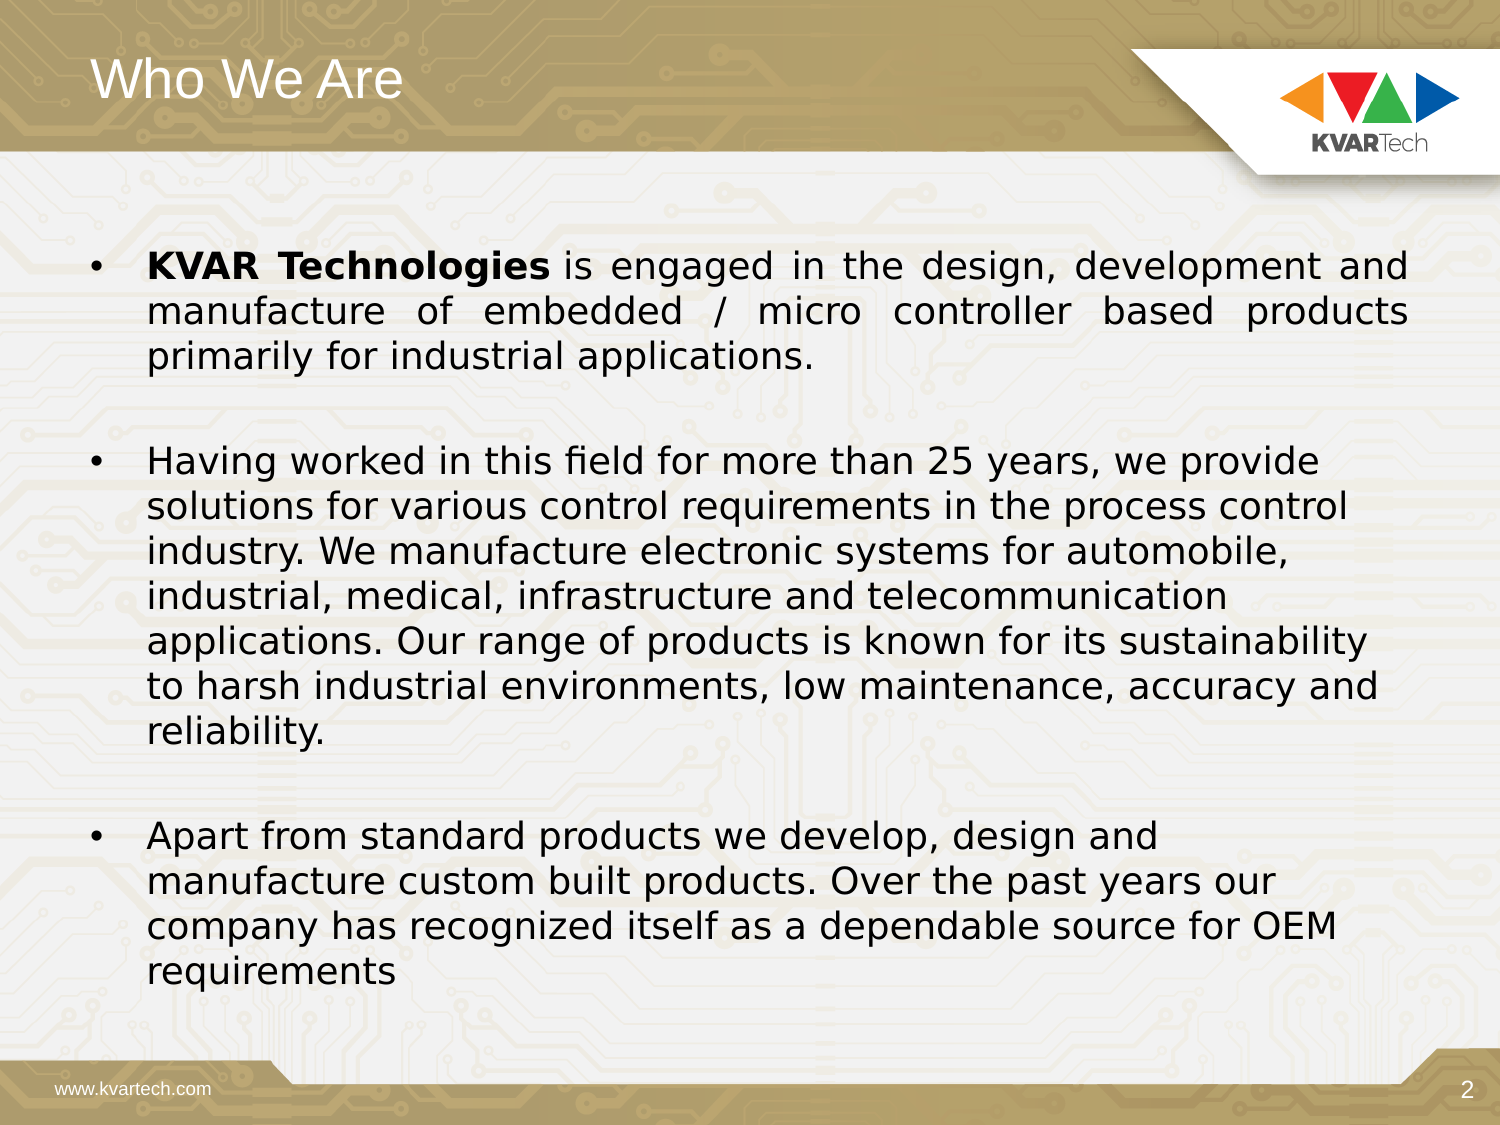

# Who We Are
KVAR Technologies is engaged in the design, development and manufacture of embedded / micro controller based products primarily for industrial applications.

Having worked in this field for more than 25 years, we provide solutions for various control requirements in the process control industry. We manufacture electronic systems for automobile, industrial, medical, infrastructure and telecommunication applications. Our range of products is known for its sustainability to harsh industrial environments, low maintenance, accuracy and reliability.

Apart from standard products we develop, design and manufacture custom built products. Over the past years our company has recognized itself as a dependable source for OEM requirements

www.kvartech.com
2